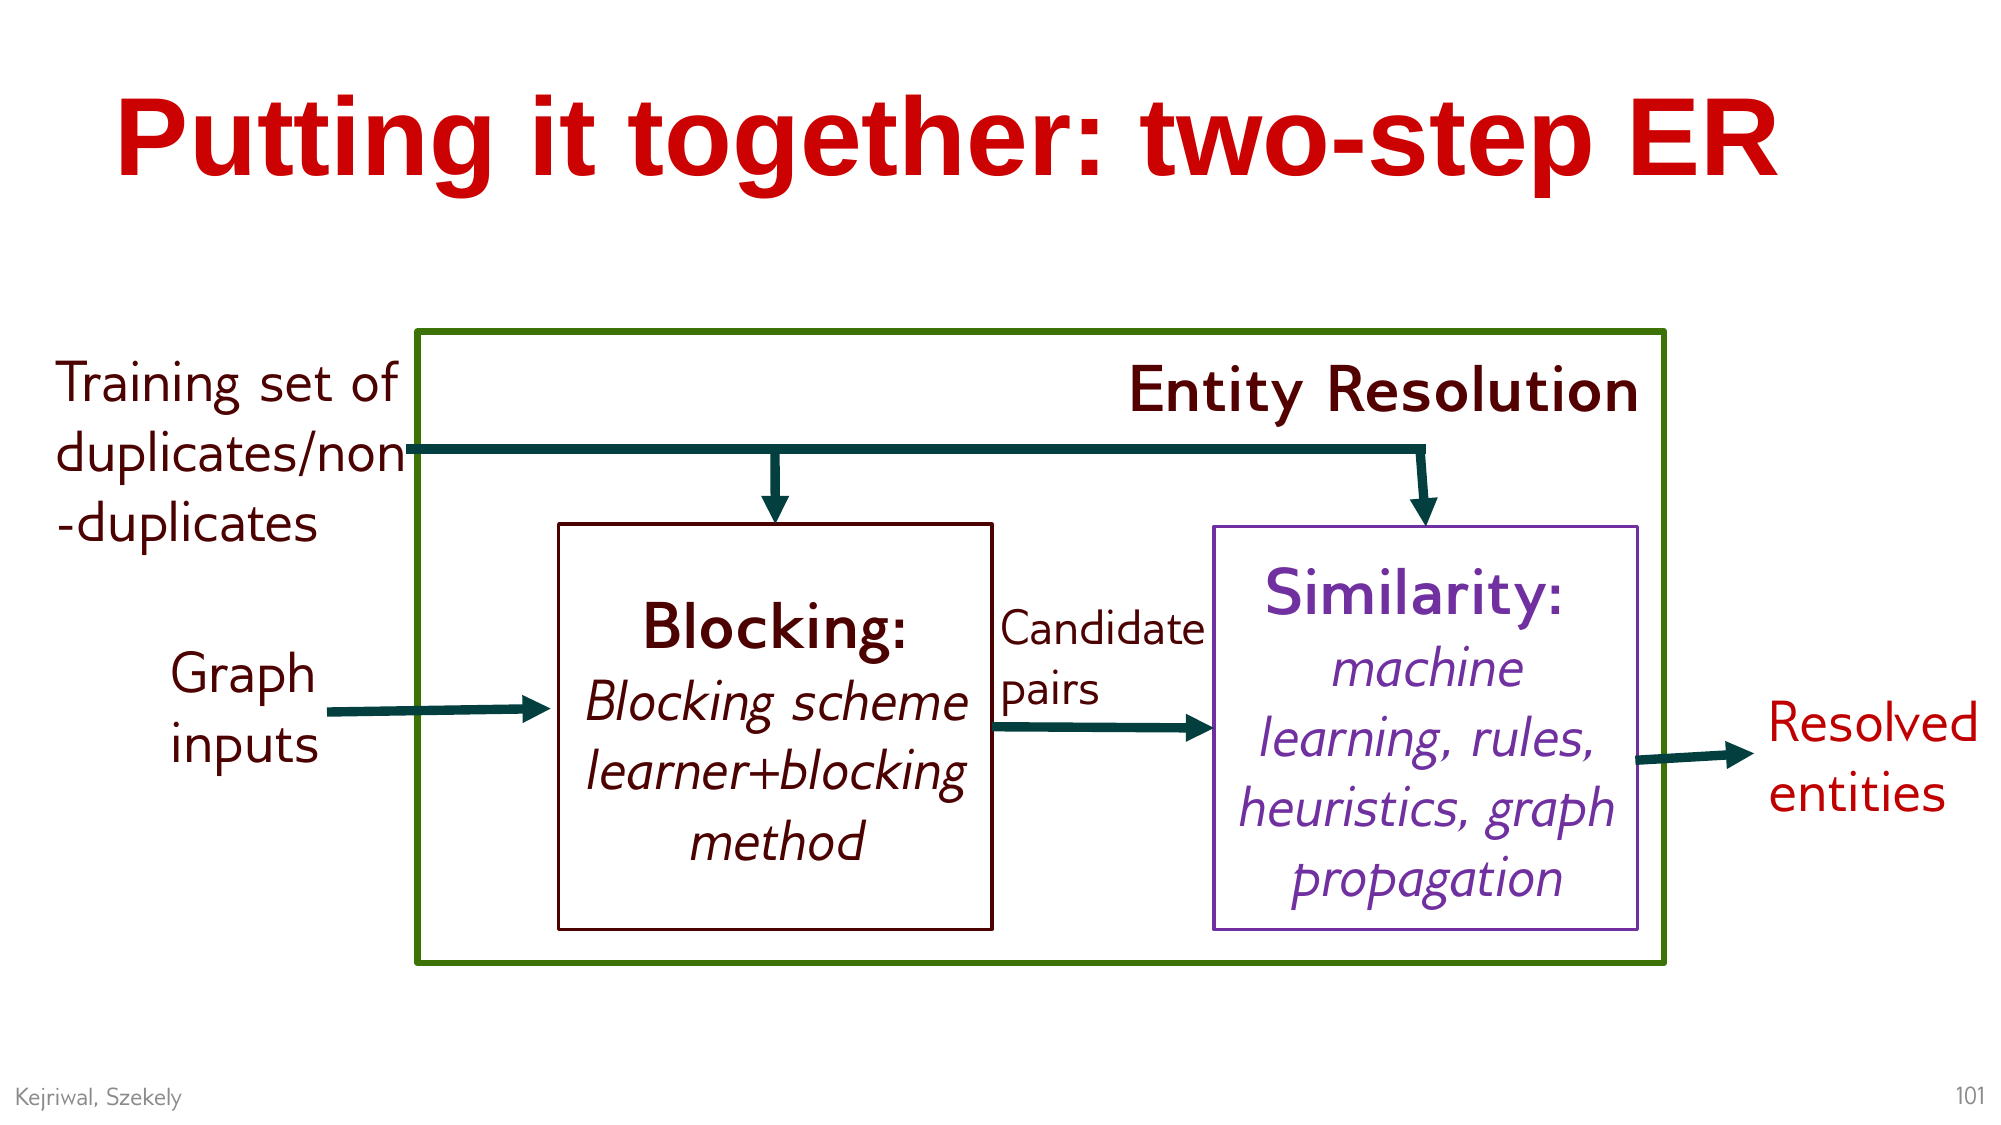

# Putting it together: two-step ER

Training set of duplicates/non-duplicates
Entity Resolution
Blocking:
Blocking scheme learner+blocking method
Similarity:
machine learning, rules, heuristics, graph propagation
Candidate pairs
Graph inputs
Resolved entities
101
Kejriwal, Szekely